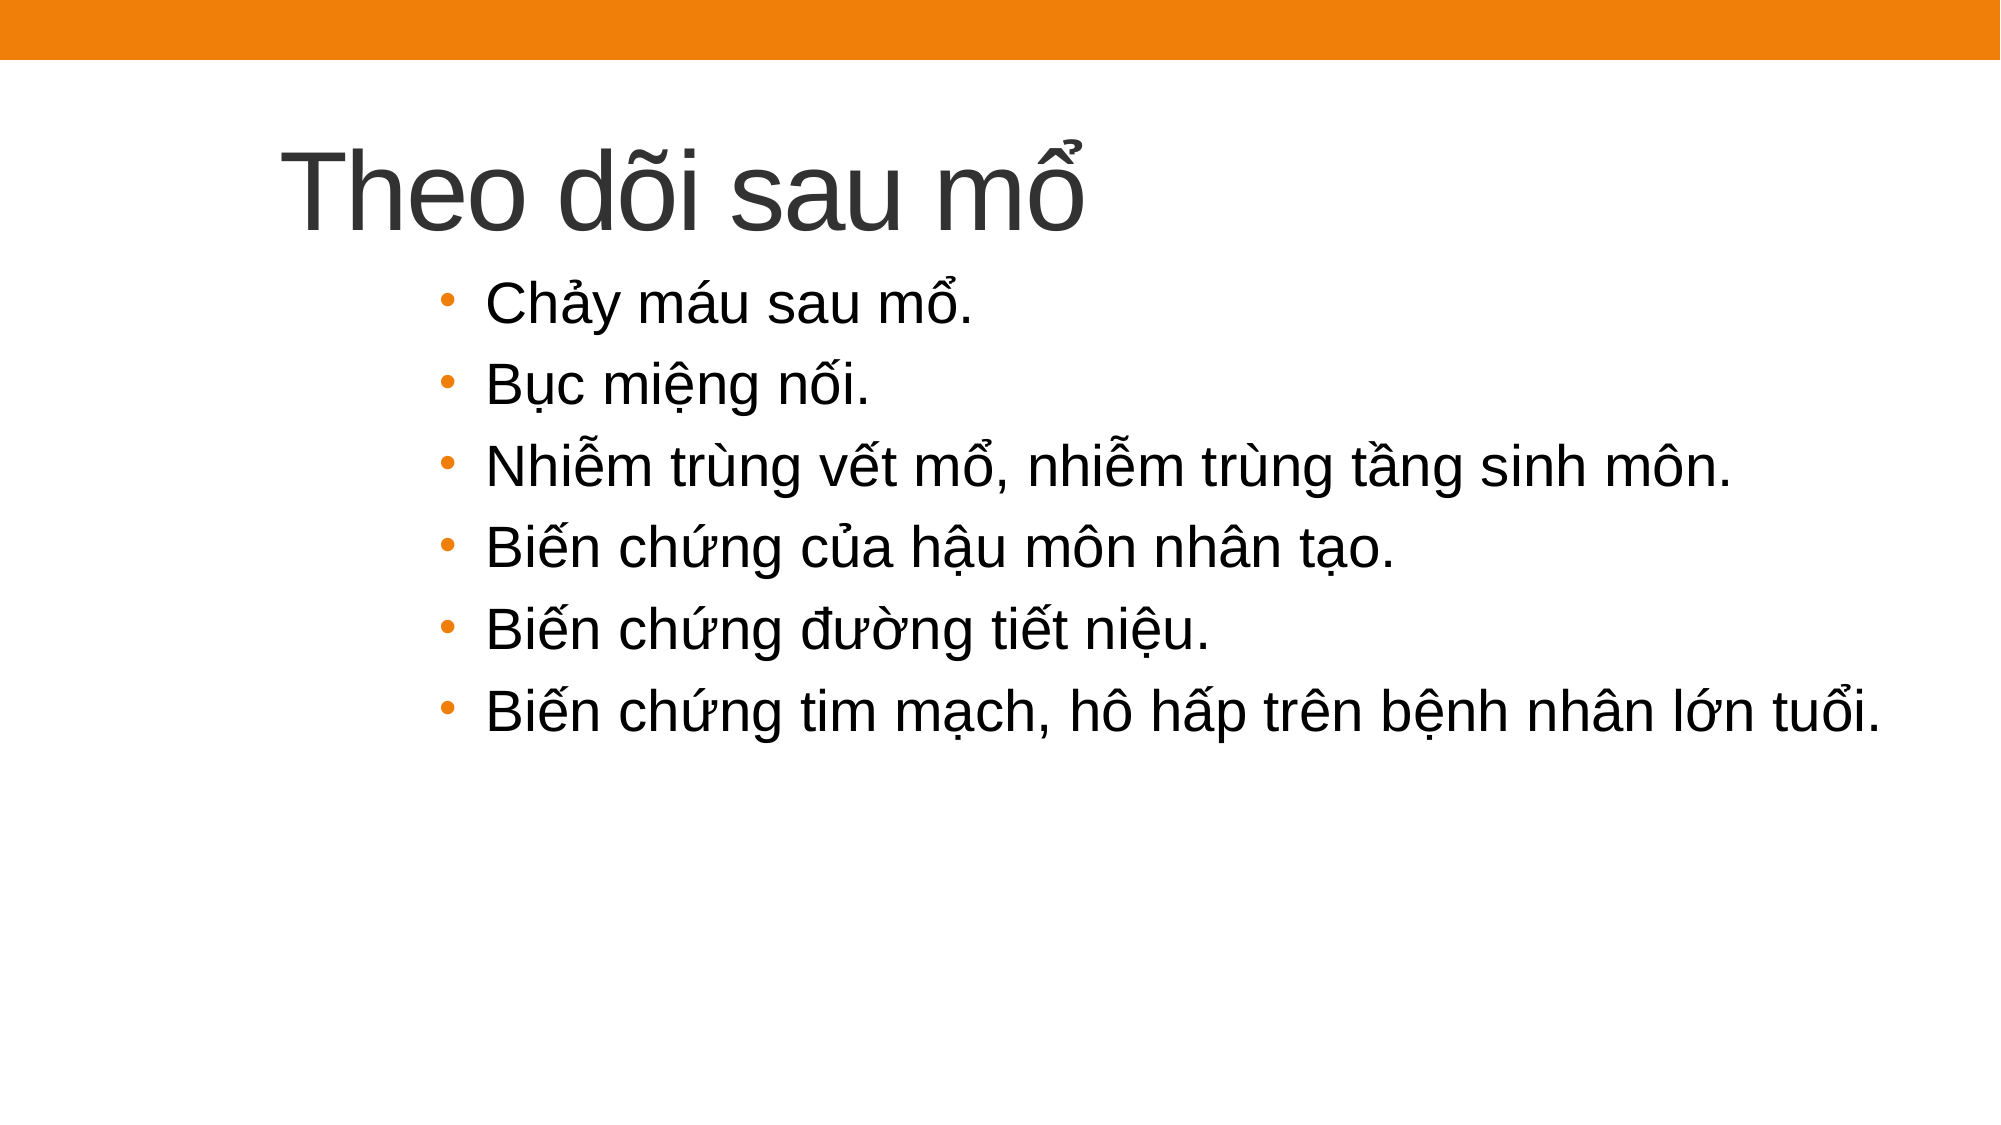

# Theo dõi sau mổ
 Chảy máu sau mổ.
 Bục miệng nối.
 Nhiễm trùng vết mổ, nhiễm trùng tầng sinh môn.
 Biến chứng của hậu môn nhân tạo.
 Biến chứng đường tiết niệu.
 Biến chứng tim mạch, hô hấp trên bệnh nhân lớn tuổi.